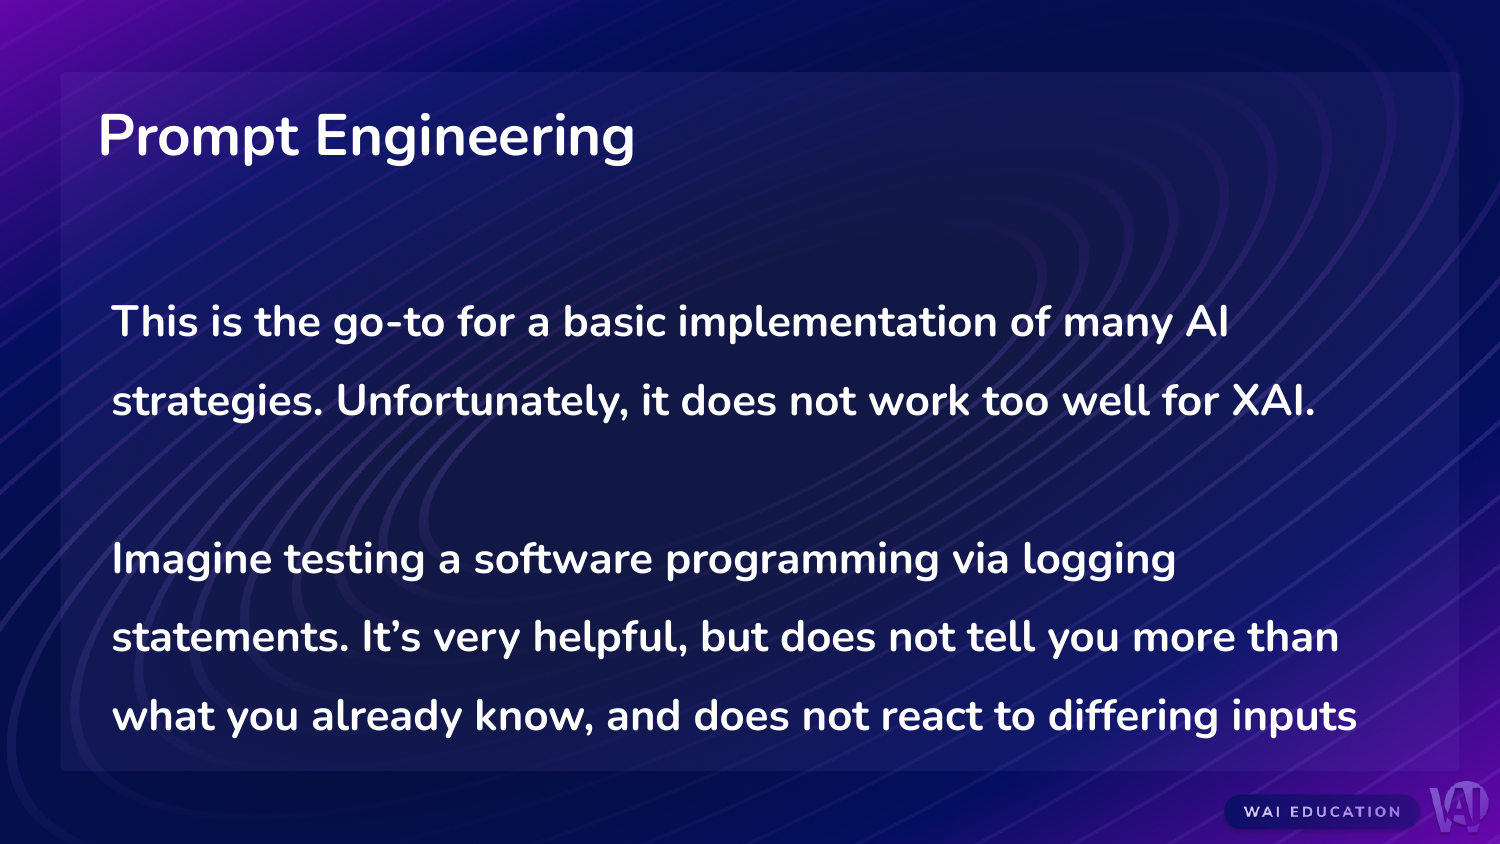

Prompt Engineering
This is the go-to for a basic implementation of many AI strategies. Unfortunately, it does not work too well for XAI.

Imagine testing a software programming via logging statements. It’s very helpful, but does not tell you more than what you already know, and does not react to differing inputs